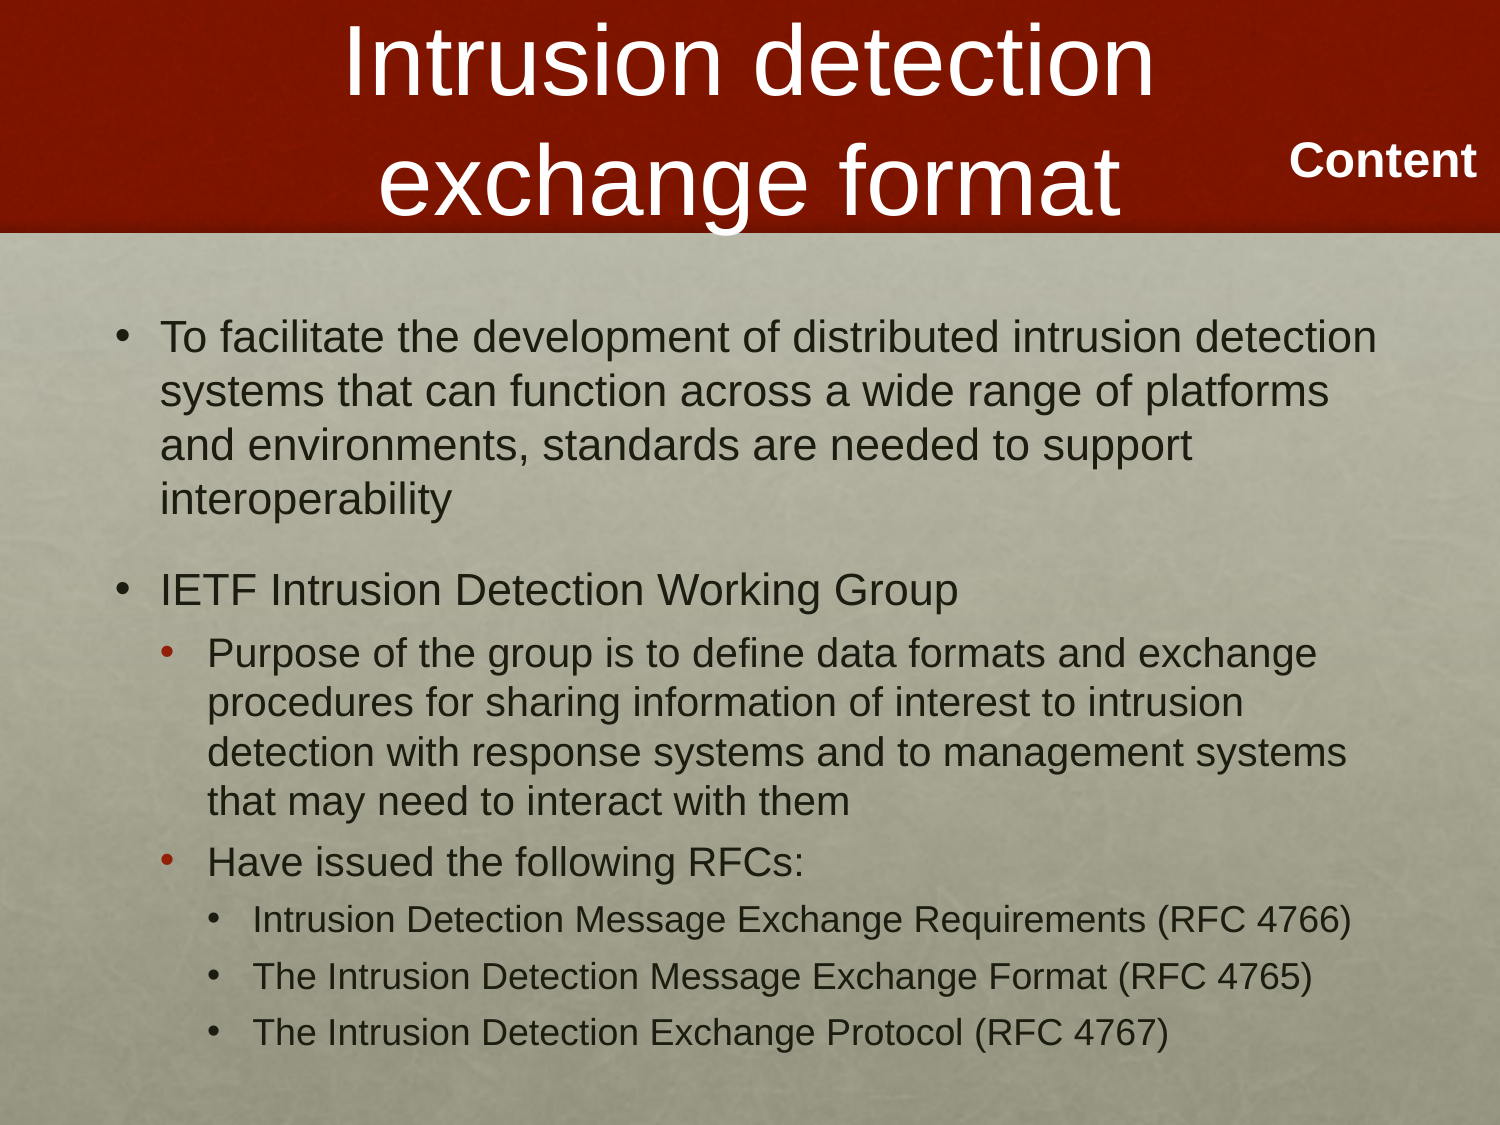

# Intrusion detection exchange format
To facilitate the development of distributed intrusion detection systems that can function across a wide range of platforms and environments, standards are needed to support interoperability
IETF Intrusion Detection Working Group
Purpose of the group is to define data formats and exchange procedures for sharing information of interest to intrusion detection with response systems and to management systems that may need to interact with them
Have issued the following RFCs:
Intrusion Detection Message Exchange Requirements (RFC 4766)
The Intrusion Detection Message Exchange Format (RFC 4765)
The Intrusion Detection Exchange Protocol (RFC 4767)